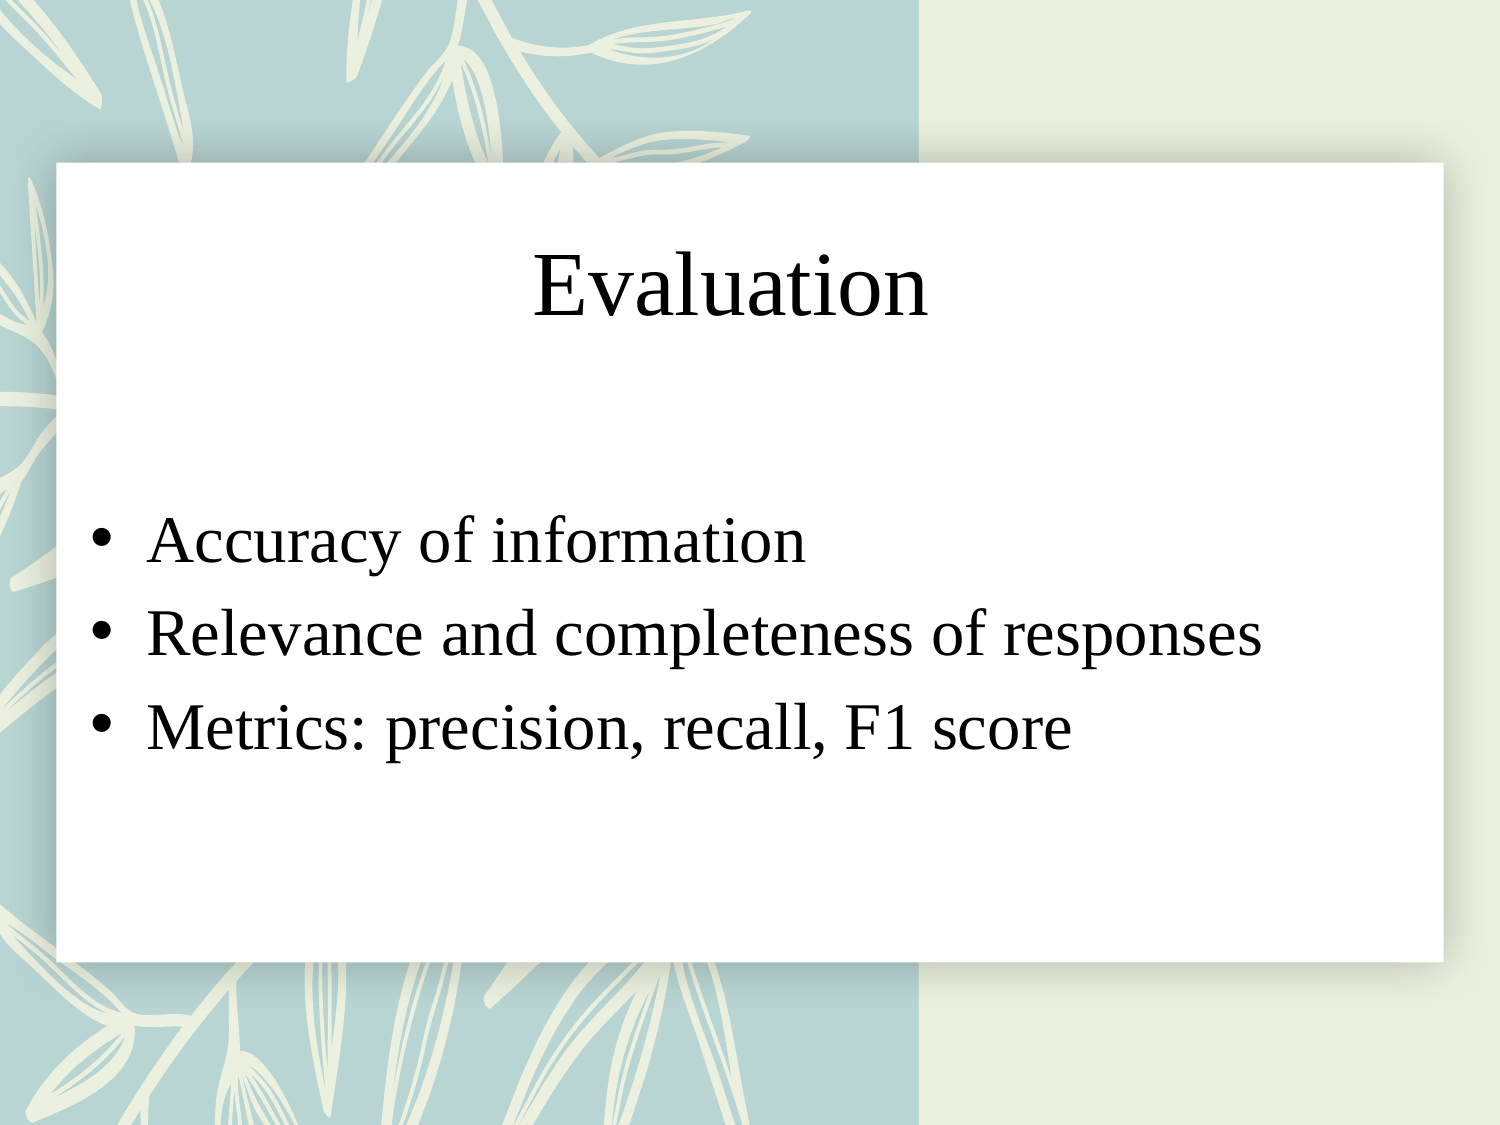

# Evaluation

Accuracy of information
Relevance and completeness of responses
Metrics: precision, recall, F1 score